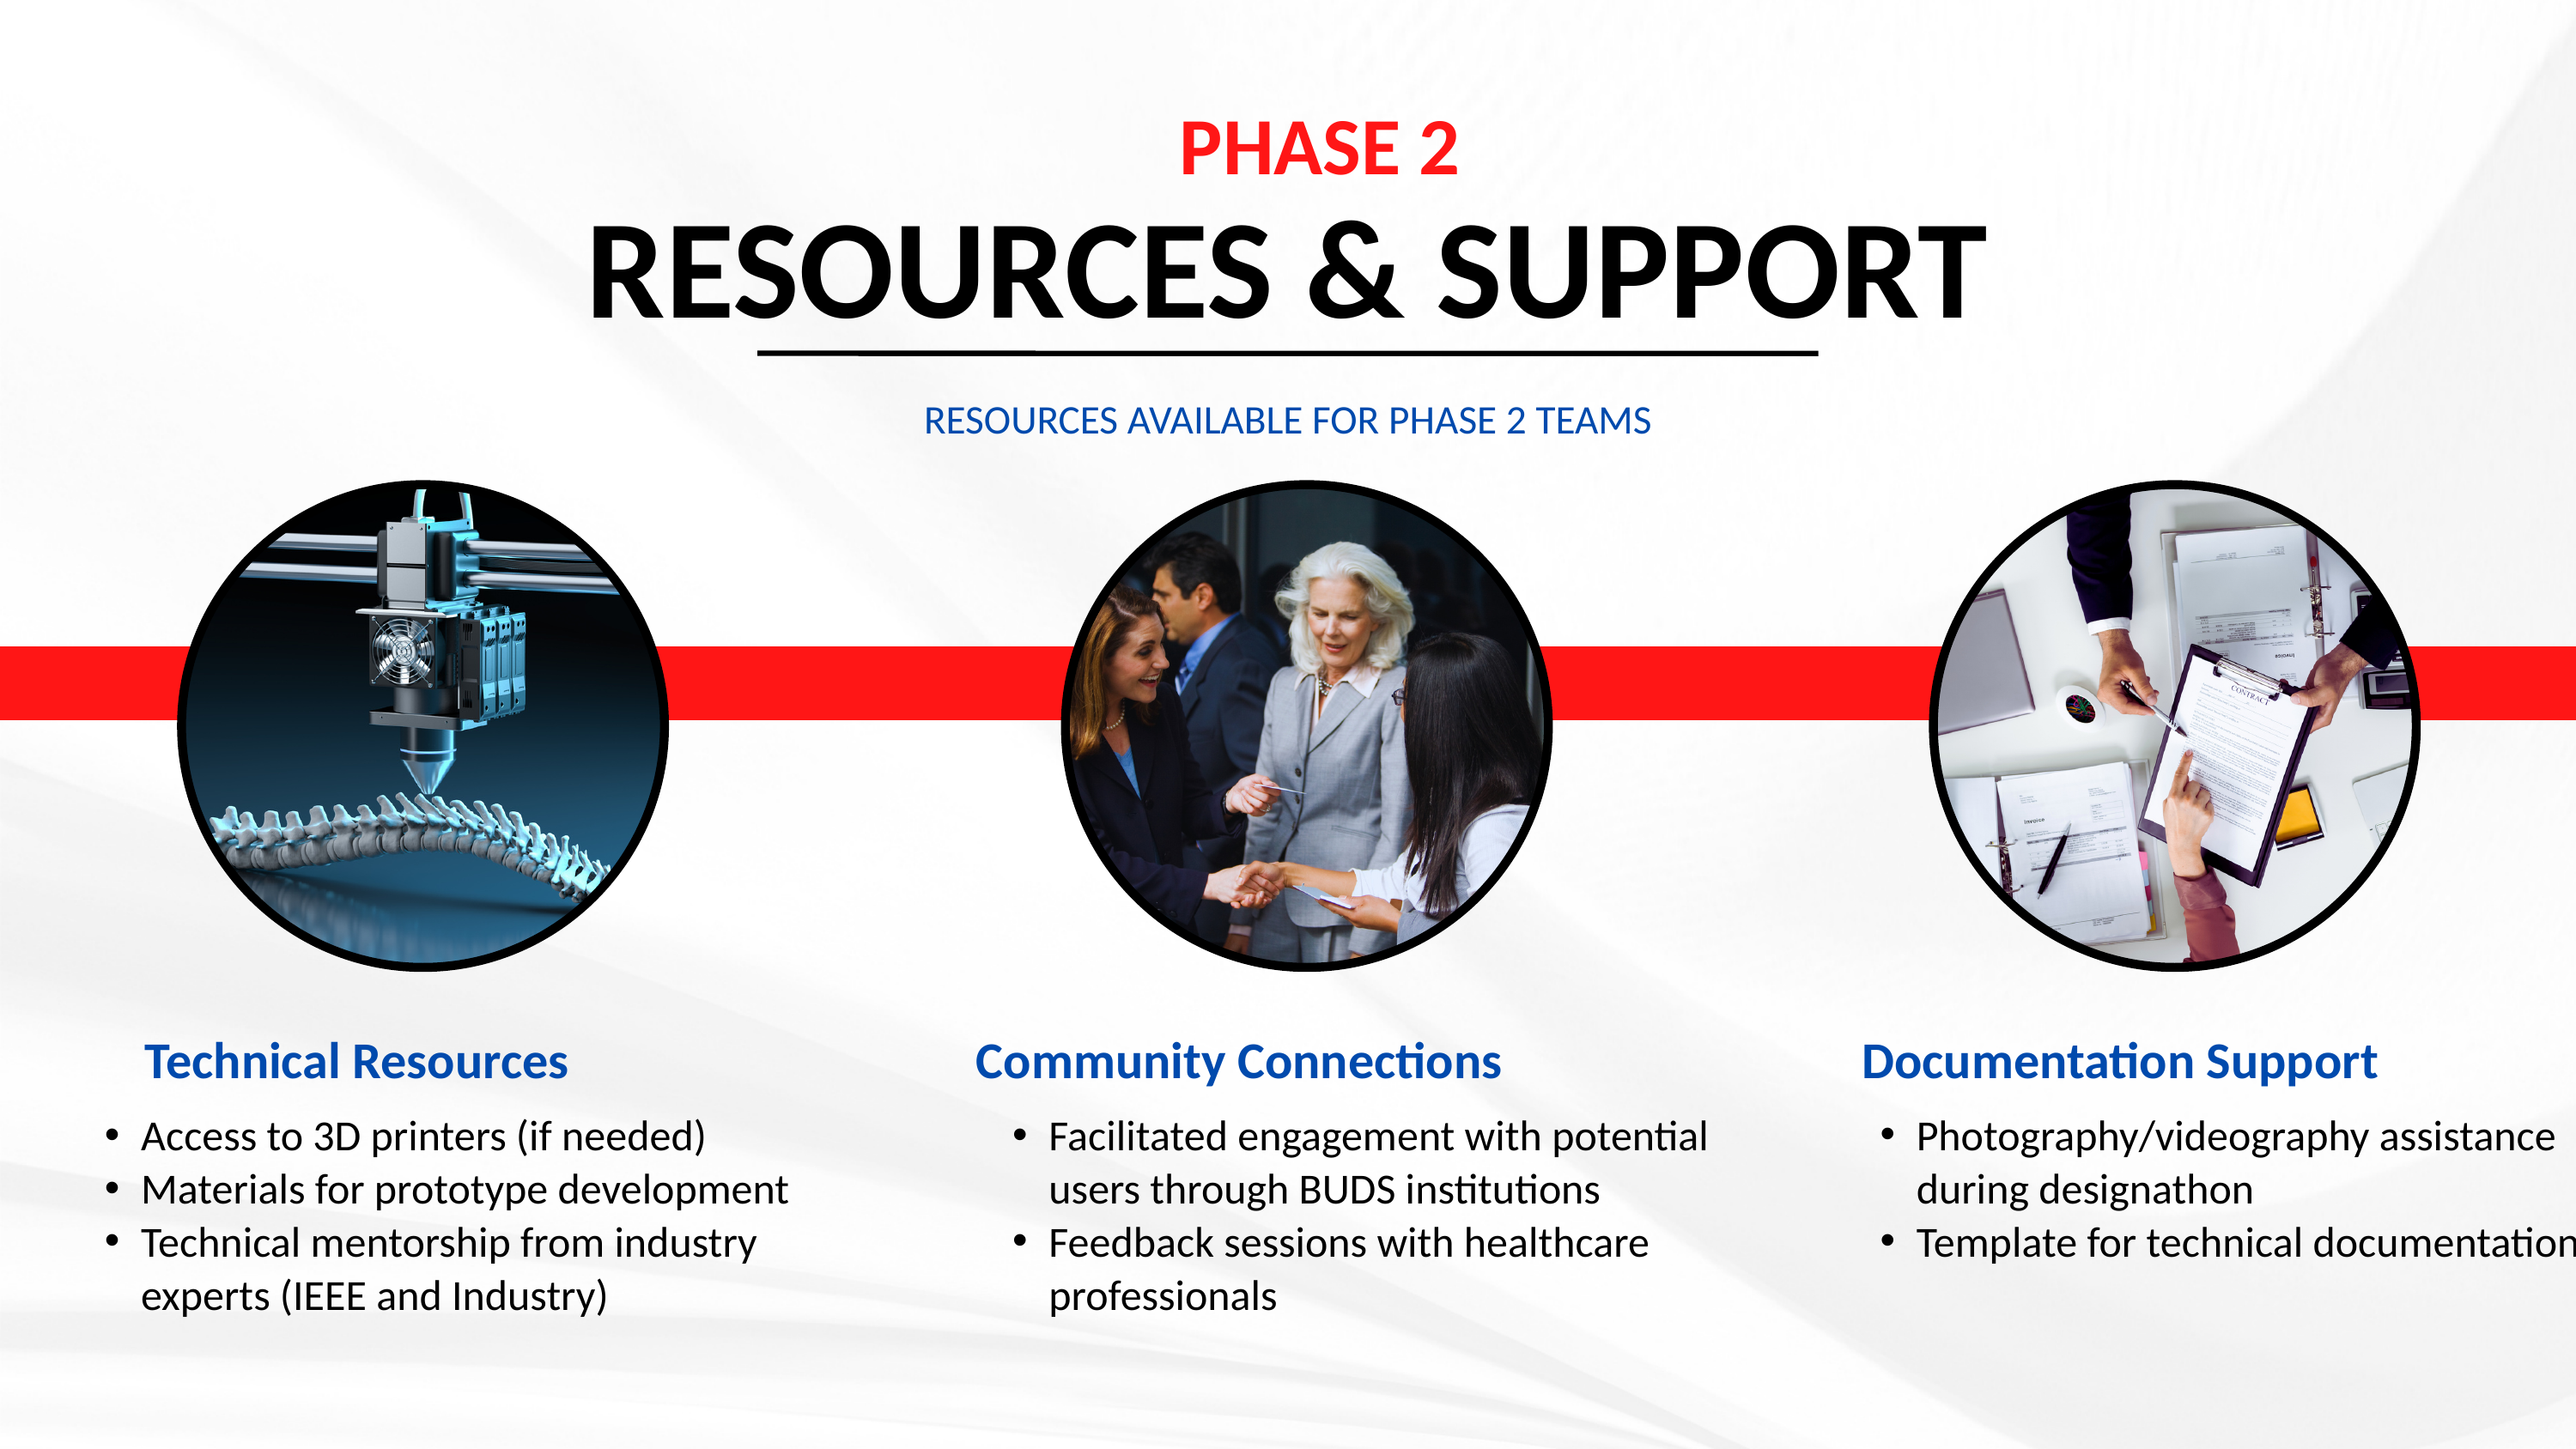

PHASE 2
RESOURCES & SUPPORT

RESOURCES AVAILABLE FOR PHASE 2 TEAMS

Technical Resources
Community Connections
Documentation Support
Access to 3D printers (if needed)
Materials for prototype development
Technical mentorship from industry experts (IEEE and Industry)

Facilitated engagement with potential users through BUDS institutions
Feedback sessions with healthcare professionals

Photography/videography assistance during designathon
Template for technical documentation